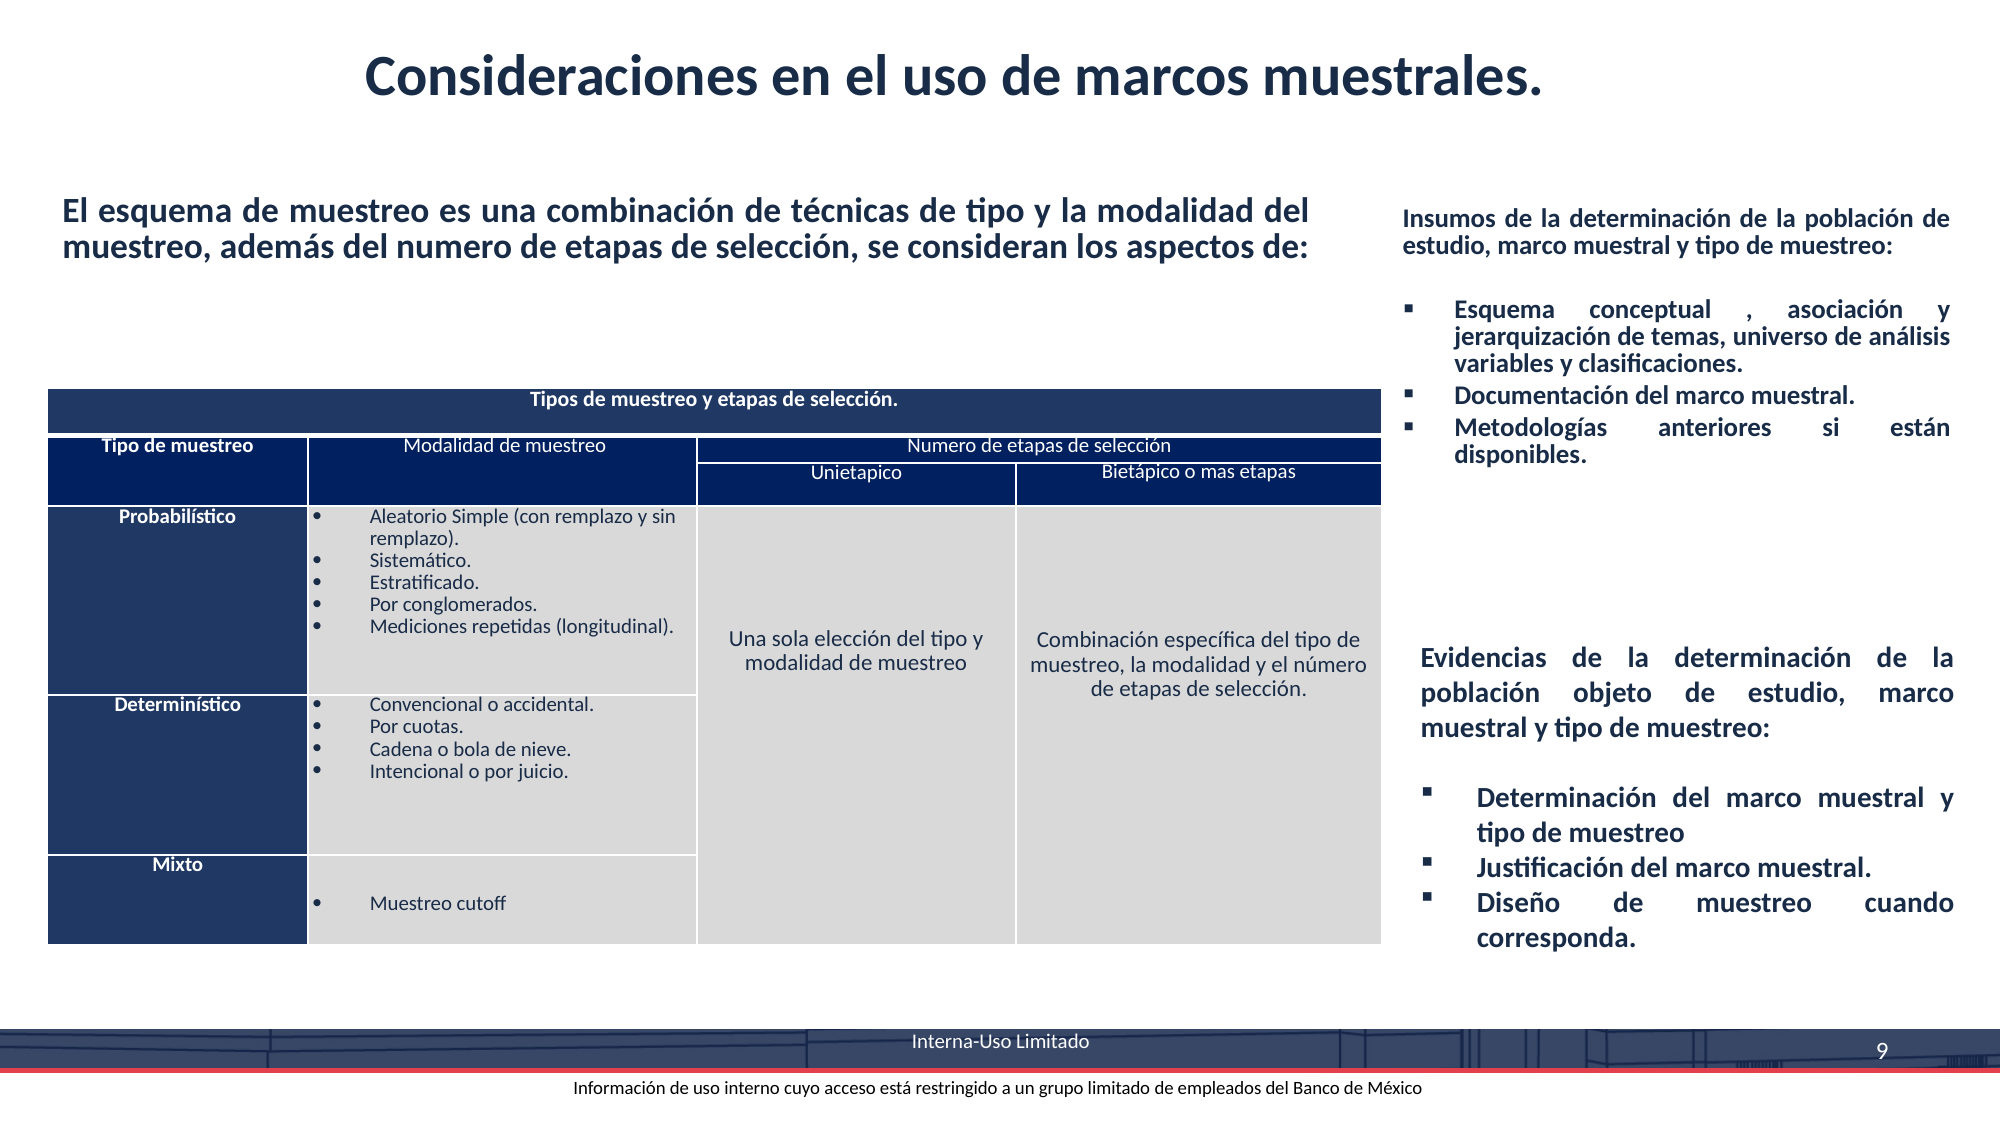

Consideraciones en el uso de marcos muestrales.

El esquema de muestreo es una combinación de técnicas de tipo y la modalidad del muestreo, además del numero de etapas de selección, se consideran los aspectos de:

Insumos de la determinación de la población de estudio, marco muestral y tipo de muestreo:

Esquema conceptual , asociación y jerarquización de temas, universo de análisis variables y clasificaciones.
Documentación del marco muestral.
Metodologías anteriores si están disponibles.

| Tipos de muestreo y etapas de selección. |  |  |  |
| --- | --- | --- | --- |
| Tipo de muestreo | Modalidad de muestreo | Numero de etapas de selección |  |
|  |  | Unietapico | Bietápico o mas etapas |
| Probabilístico | Aleatorio Simple (con remplazo y sin remplazo). Sistemático. Estratificado. Por conglomerados. Mediciones repetidas (longitudinal). | Una sola elección del tipo y modalidad de muestreo | Combinación específica del tipo de muestreo, la modalidad y el número de etapas de selección. |
| Determinístico | Convencional o accidental. Por cuotas. Cadena o bola de nieve. Intencional o por juicio. |  |  |
| Mixto | Muestreo cutoff |  |  |
Evidencias de la determinación de la población objeto de estudio, marco muestral y tipo de muestreo:

Determinación del marco muestral y tipo de muestreo
Justificación del marco muestral.
Diseño de muestreo cuando corresponda.

 Interna-Uso Limitado

Información de uso interno cuyo acceso está restringido a un grupo limitado de empleados del Banco de México